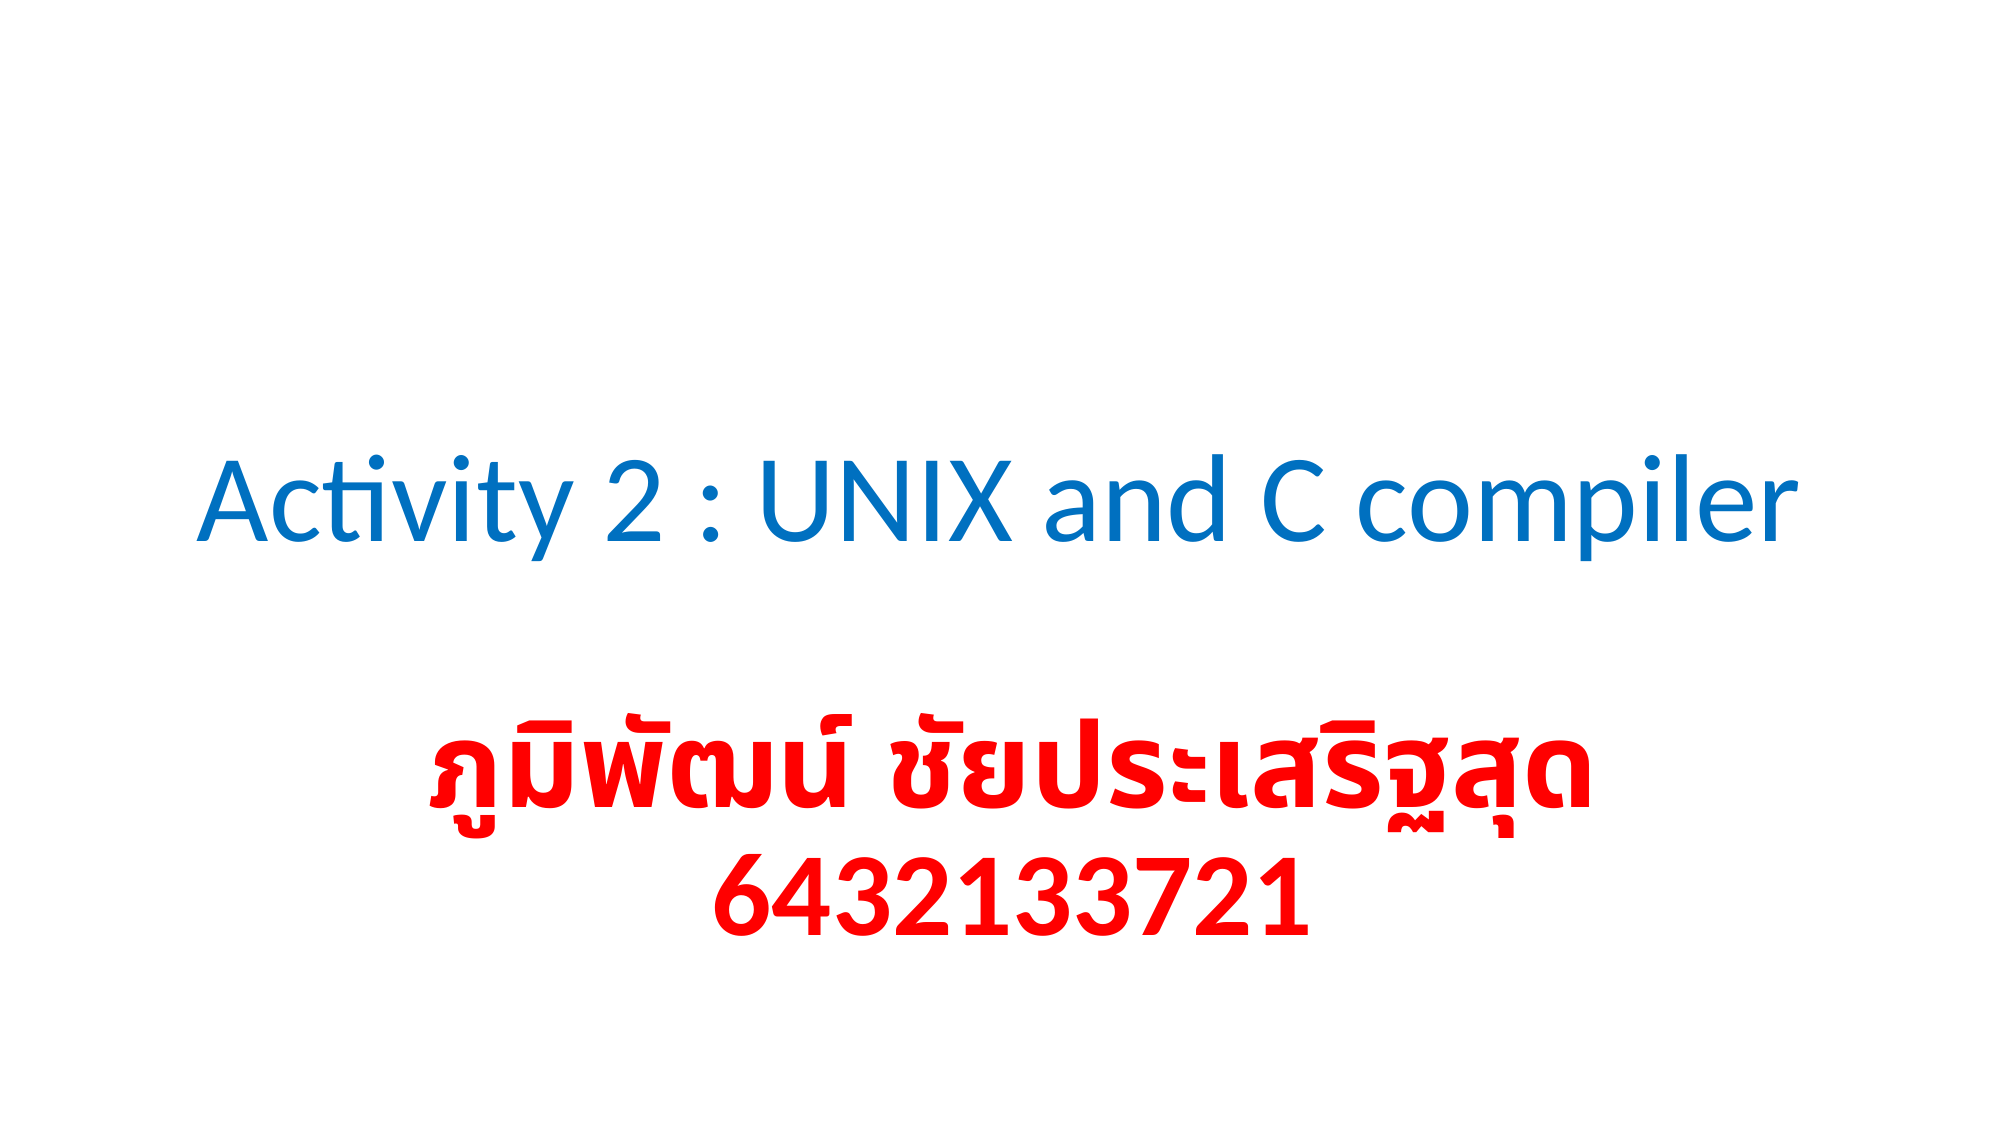

# Activity 2 : UNIX and C compiler
ภูมิพัฒน์ ชัยประเสริฐสุด 6432133721